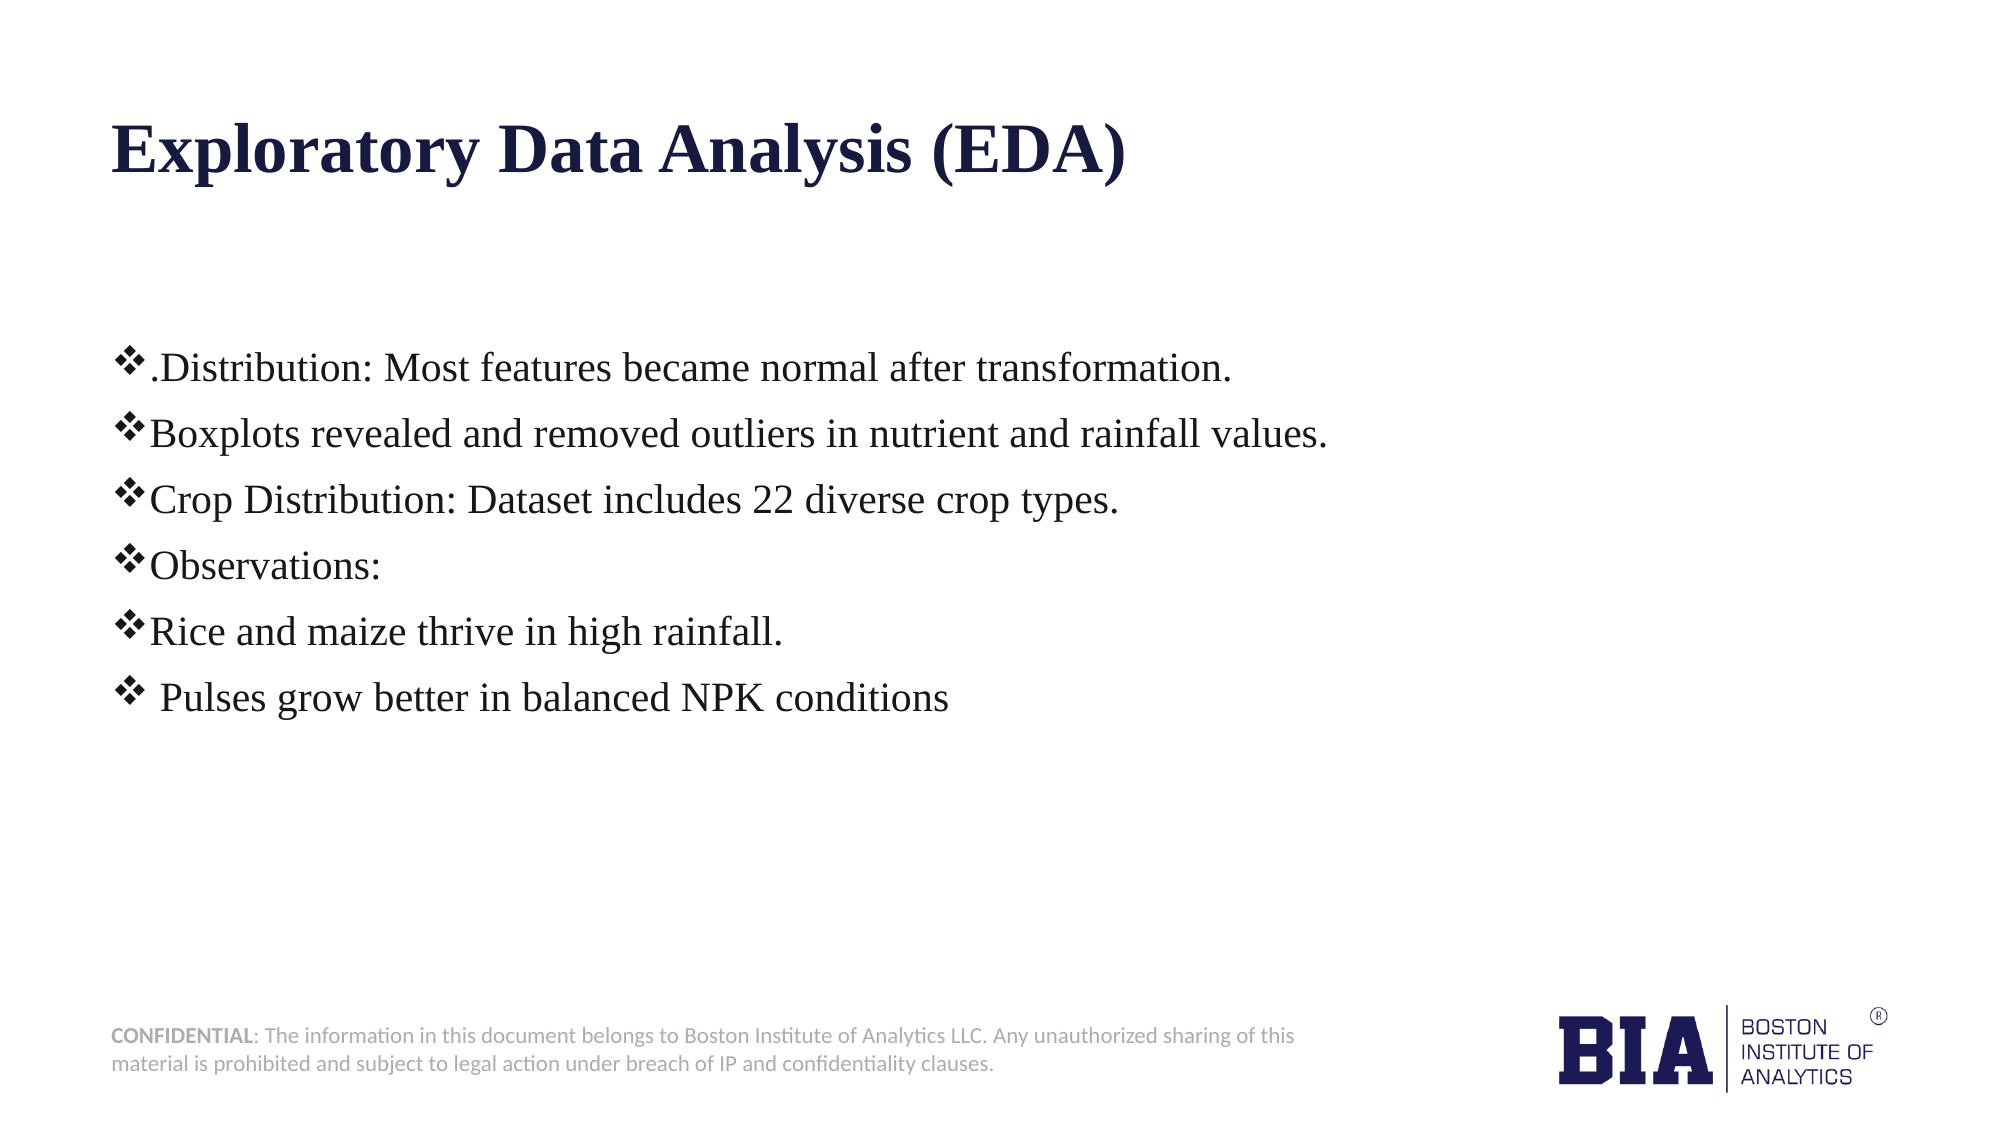

# Exploratory Data Analysis (EDA)

.Distribution: Most features became normal after transformation.
Boxplots revealed and removed outliers in nutrient and rainfall values.
Crop Distribution: Dataset includes 22 diverse crop types.
Observations:
Rice and maize thrive in high rainfall.
 Pulses grow better in balanced NPK conditions